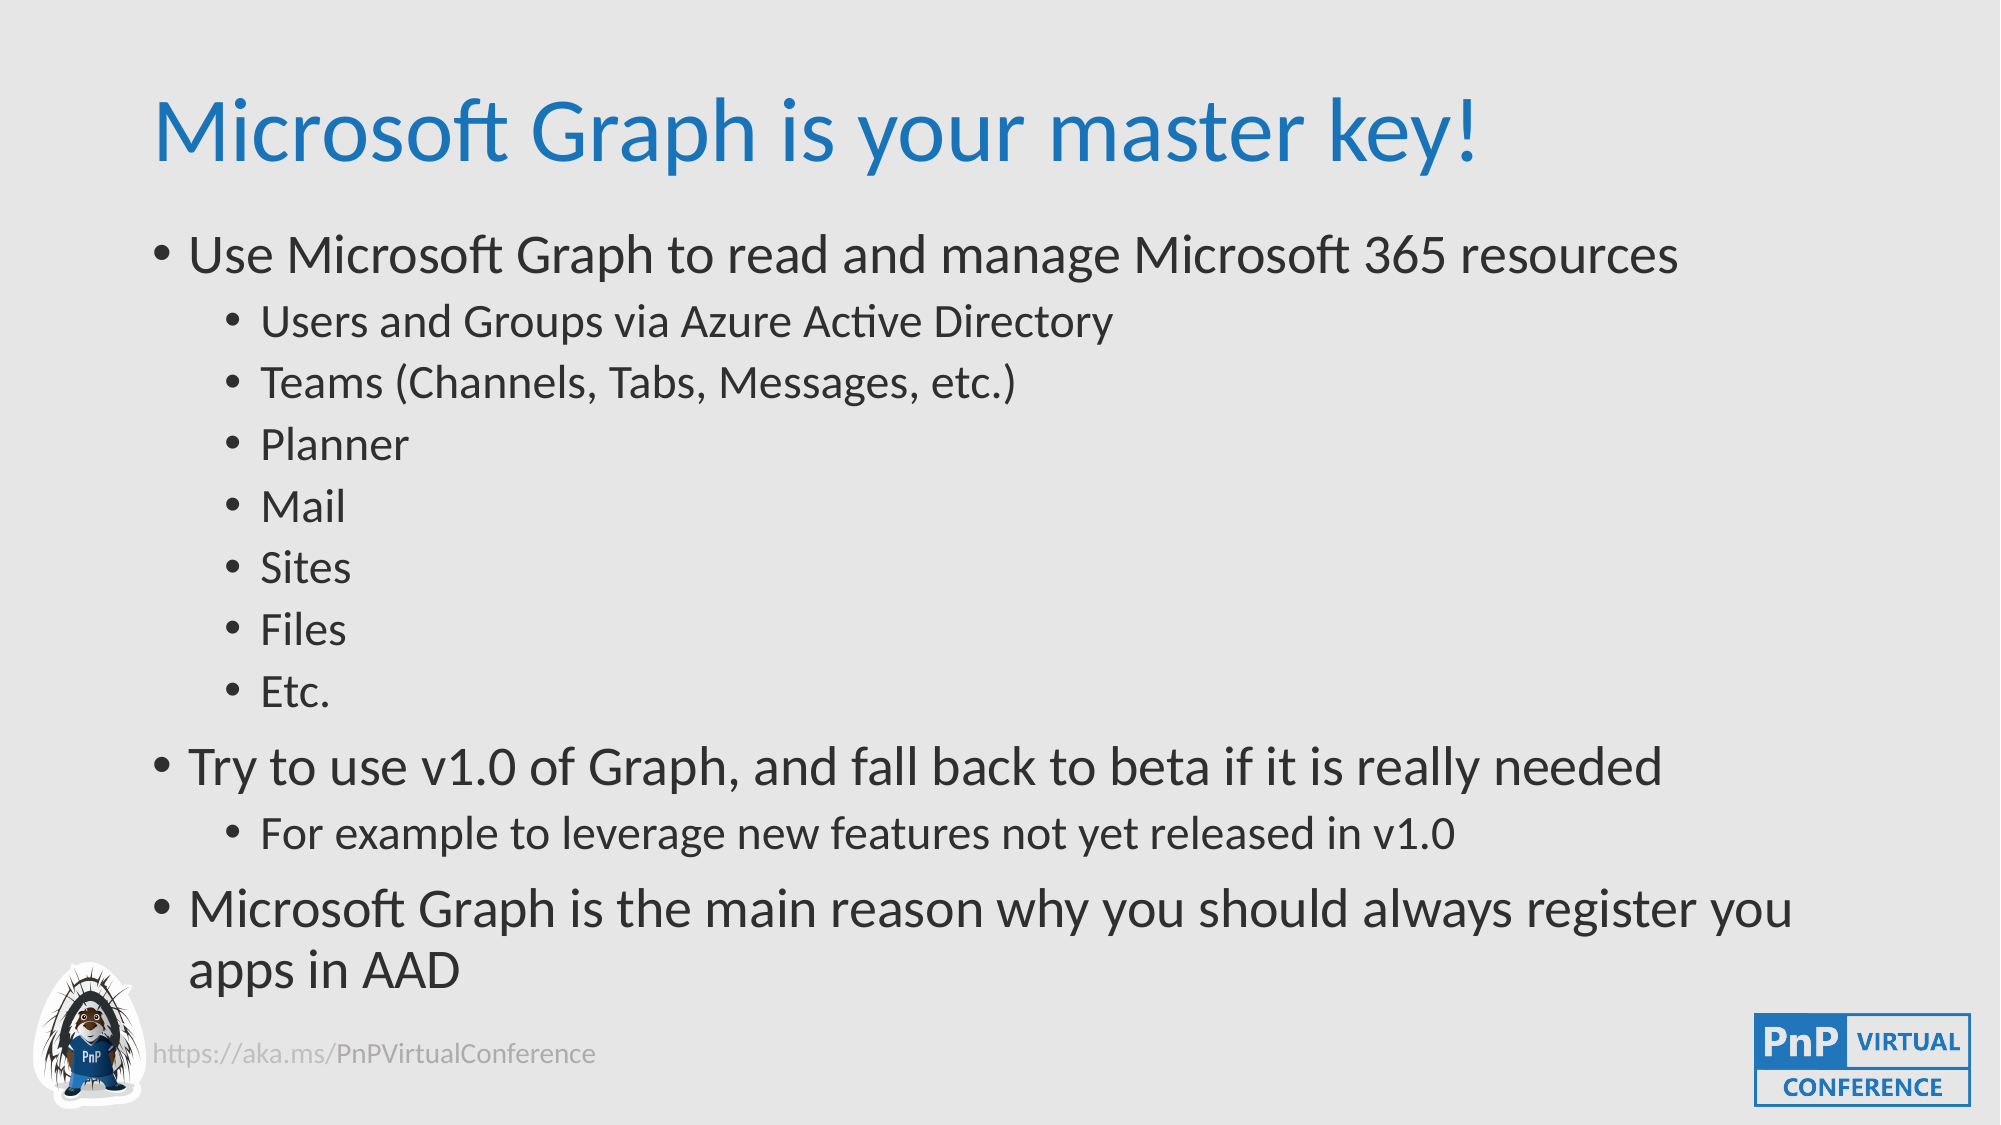

# Microsoft Graph is your master key!
Use Microsoft Graph to read and manage Microsoft 365 resources
Users and Groups via Azure Active Directory
Teams (Channels, Tabs, Messages, etc.)
Planner
Mail
Sites
Files
Etc.
Try to use v1.0 of Graph, and fall back to beta if it is really needed
For example to leverage new features not yet released in v1.0
Microsoft Graph is the main reason why you should always register you apps in AAD